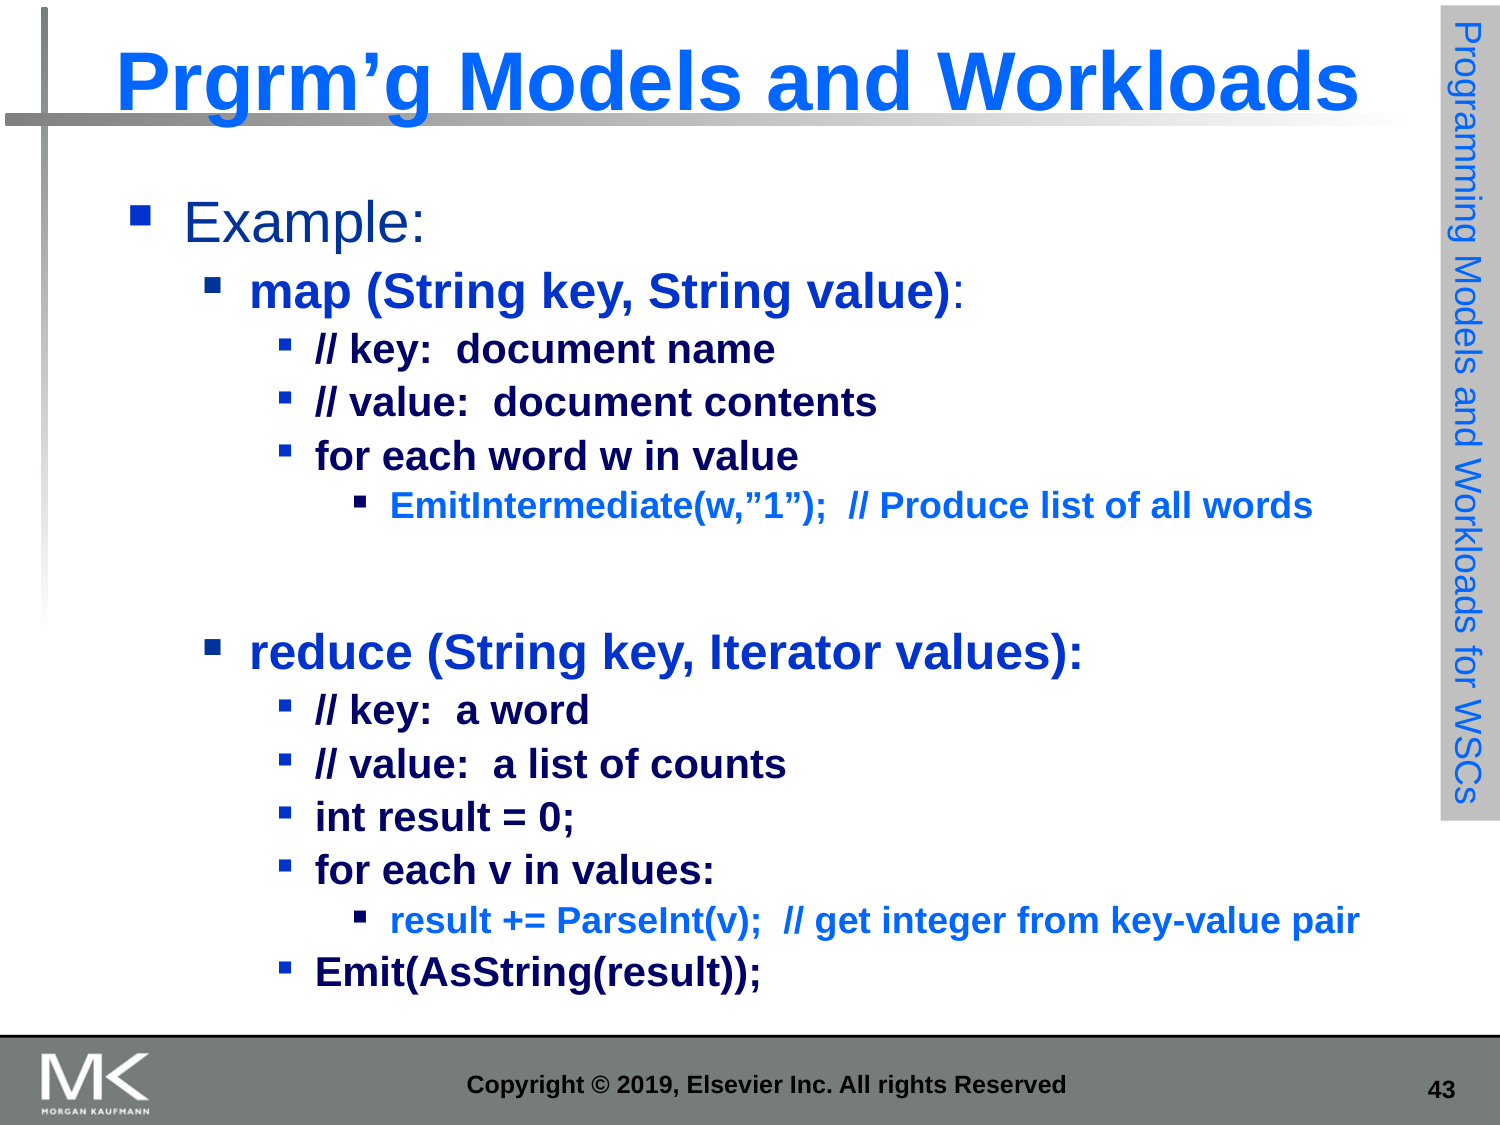

# Prgrm’g Models and Workloads
Example:
map (String key, String value):
// key:  document name
// value:  document contents
for each word w in value
EmitIntermediate(w,”1”);  // Produce list of all words

reduce (String key, Iterator values):
// key:  a word
// value:  a list of counts
int result = 0;
for each v in values:
result += ParseInt(v);  // get integer from key-value pair
Emit(AsString(result));
Programming Models and Workloads for WSCs
Copyright © 2019, Elsevier Inc. All rights Reserved